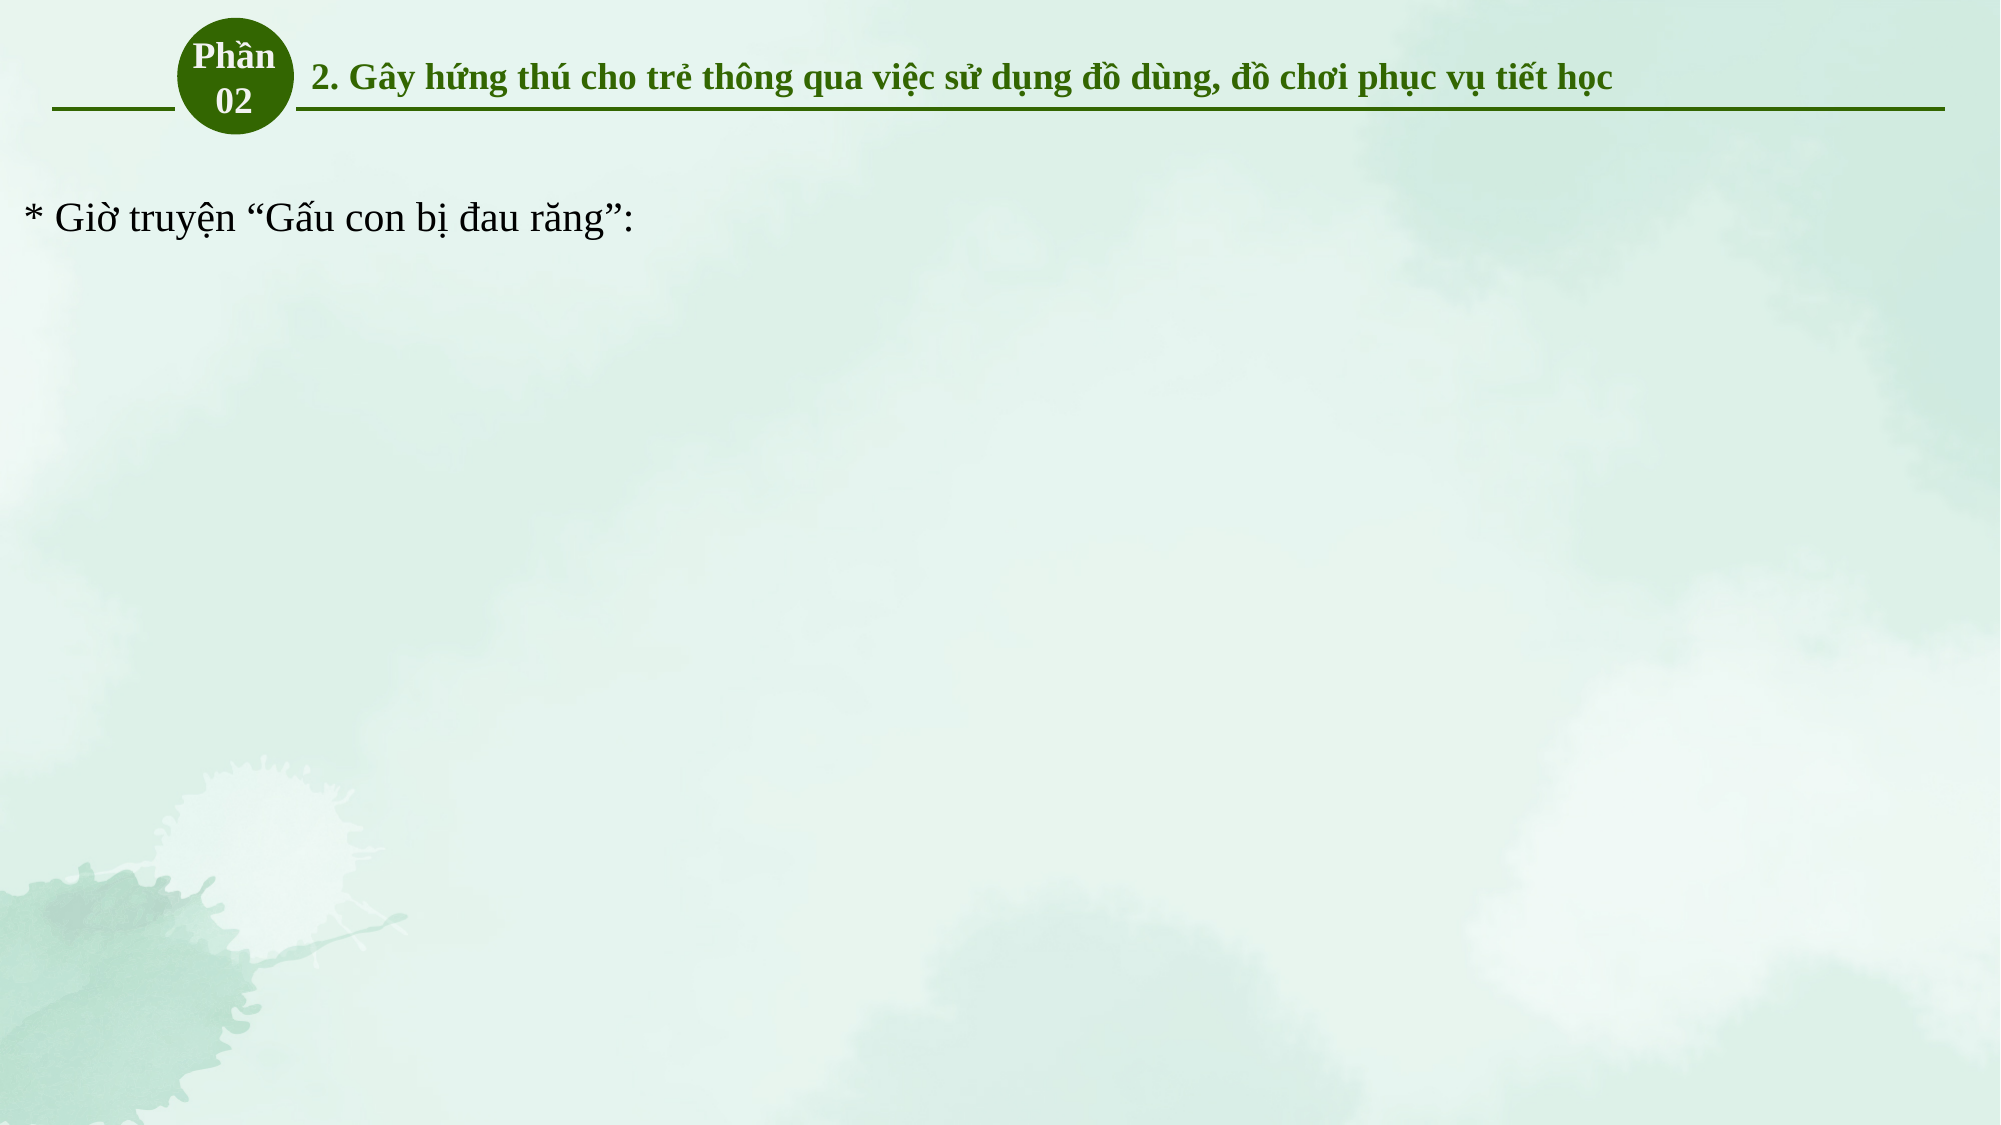

Phần 02
2. Gây hứng thú cho trẻ thông qua việc sử dụng đồ dùng, đồ chơi phục vụ tiết học
* Giờ truyện “Gấu con bị đau răng”: